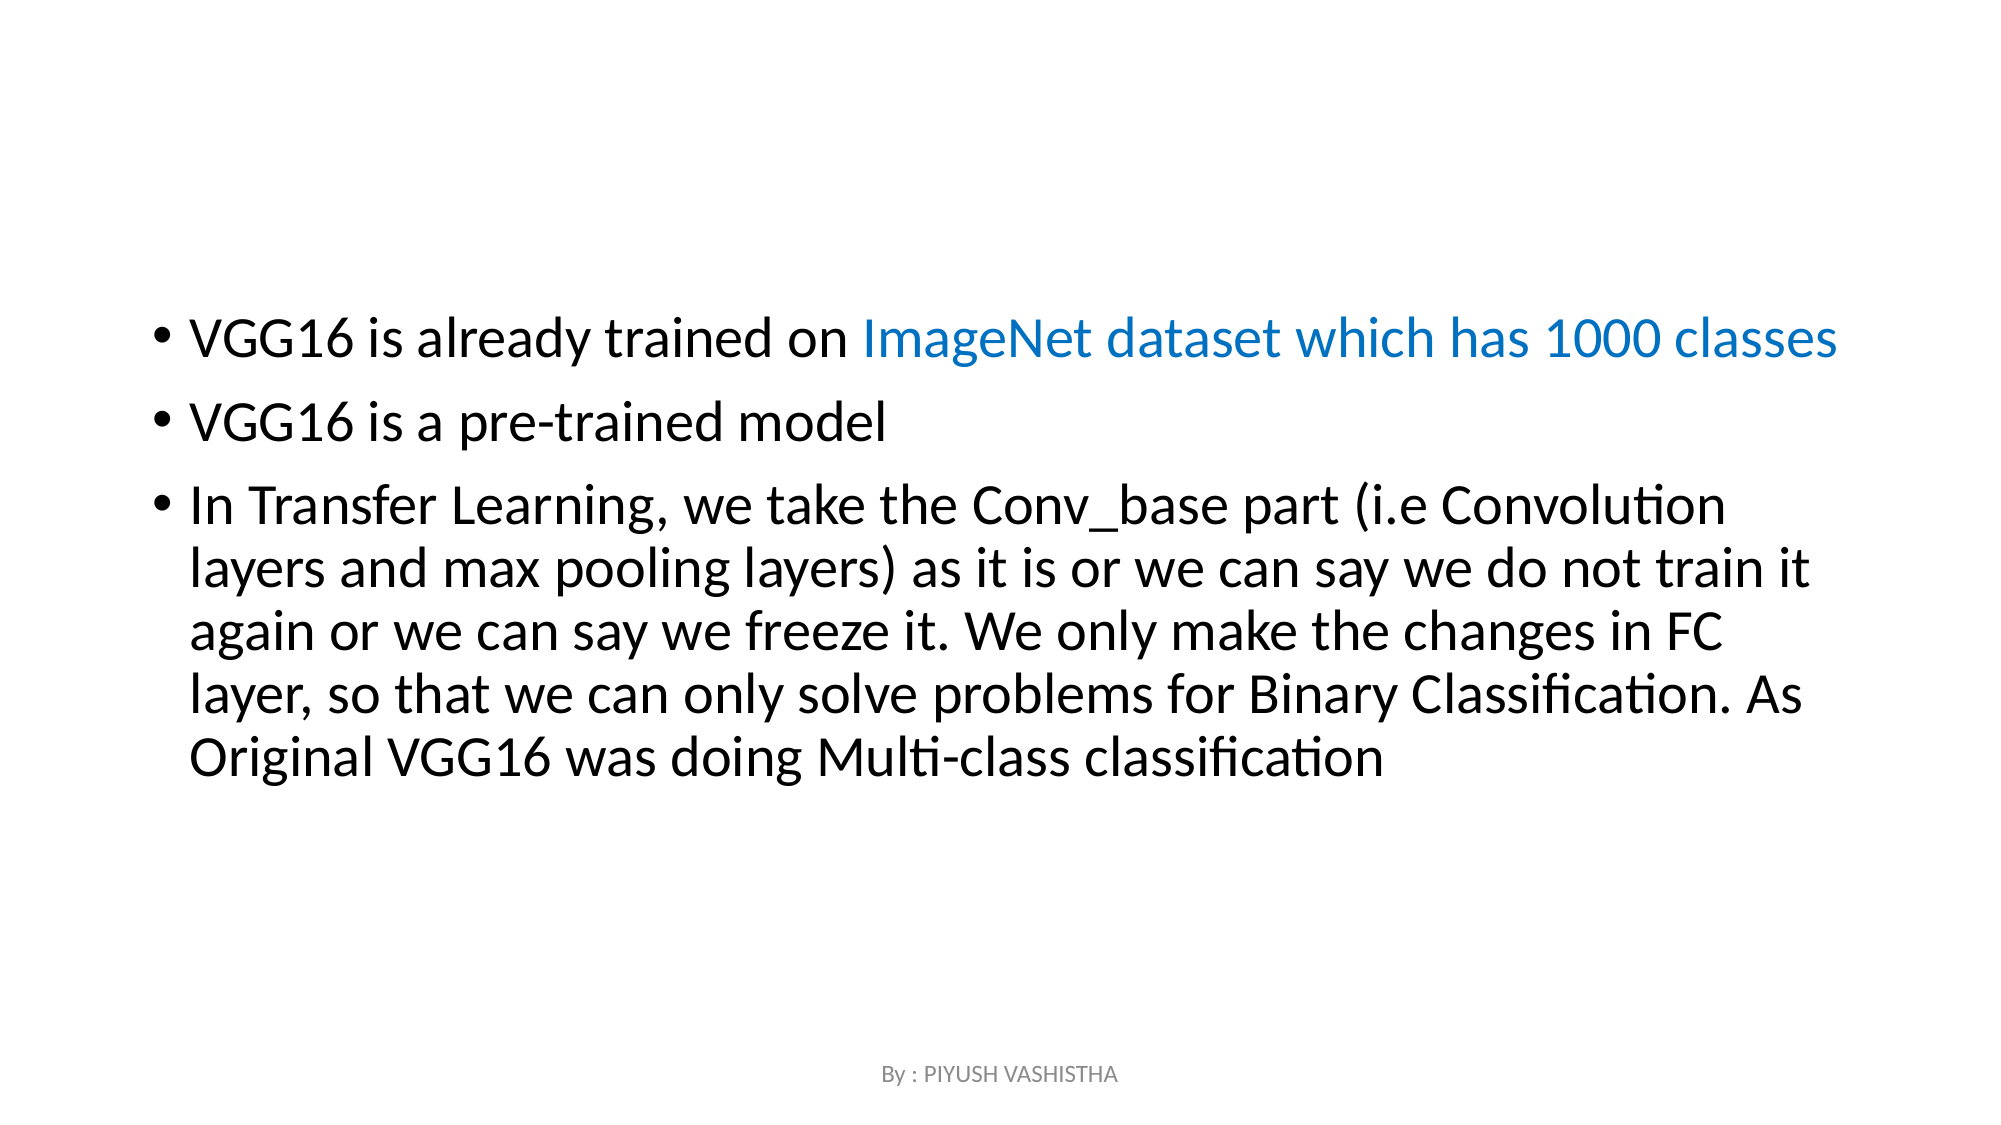

#
VGG16 is already trained on ImageNet dataset which has 1000 classes
VGG16 is a pre-trained model
In Transfer Learning, we take the Conv_base part (i.e Convolution layers and max pooling layers) as it is or we can say we do not train it again or we can say we freeze it. We only make the changes in FC layer, so that we can only solve problems for Binary Classification. As Original VGG16 was doing Multi-class classification
By : PIYUSH VASHISTHA